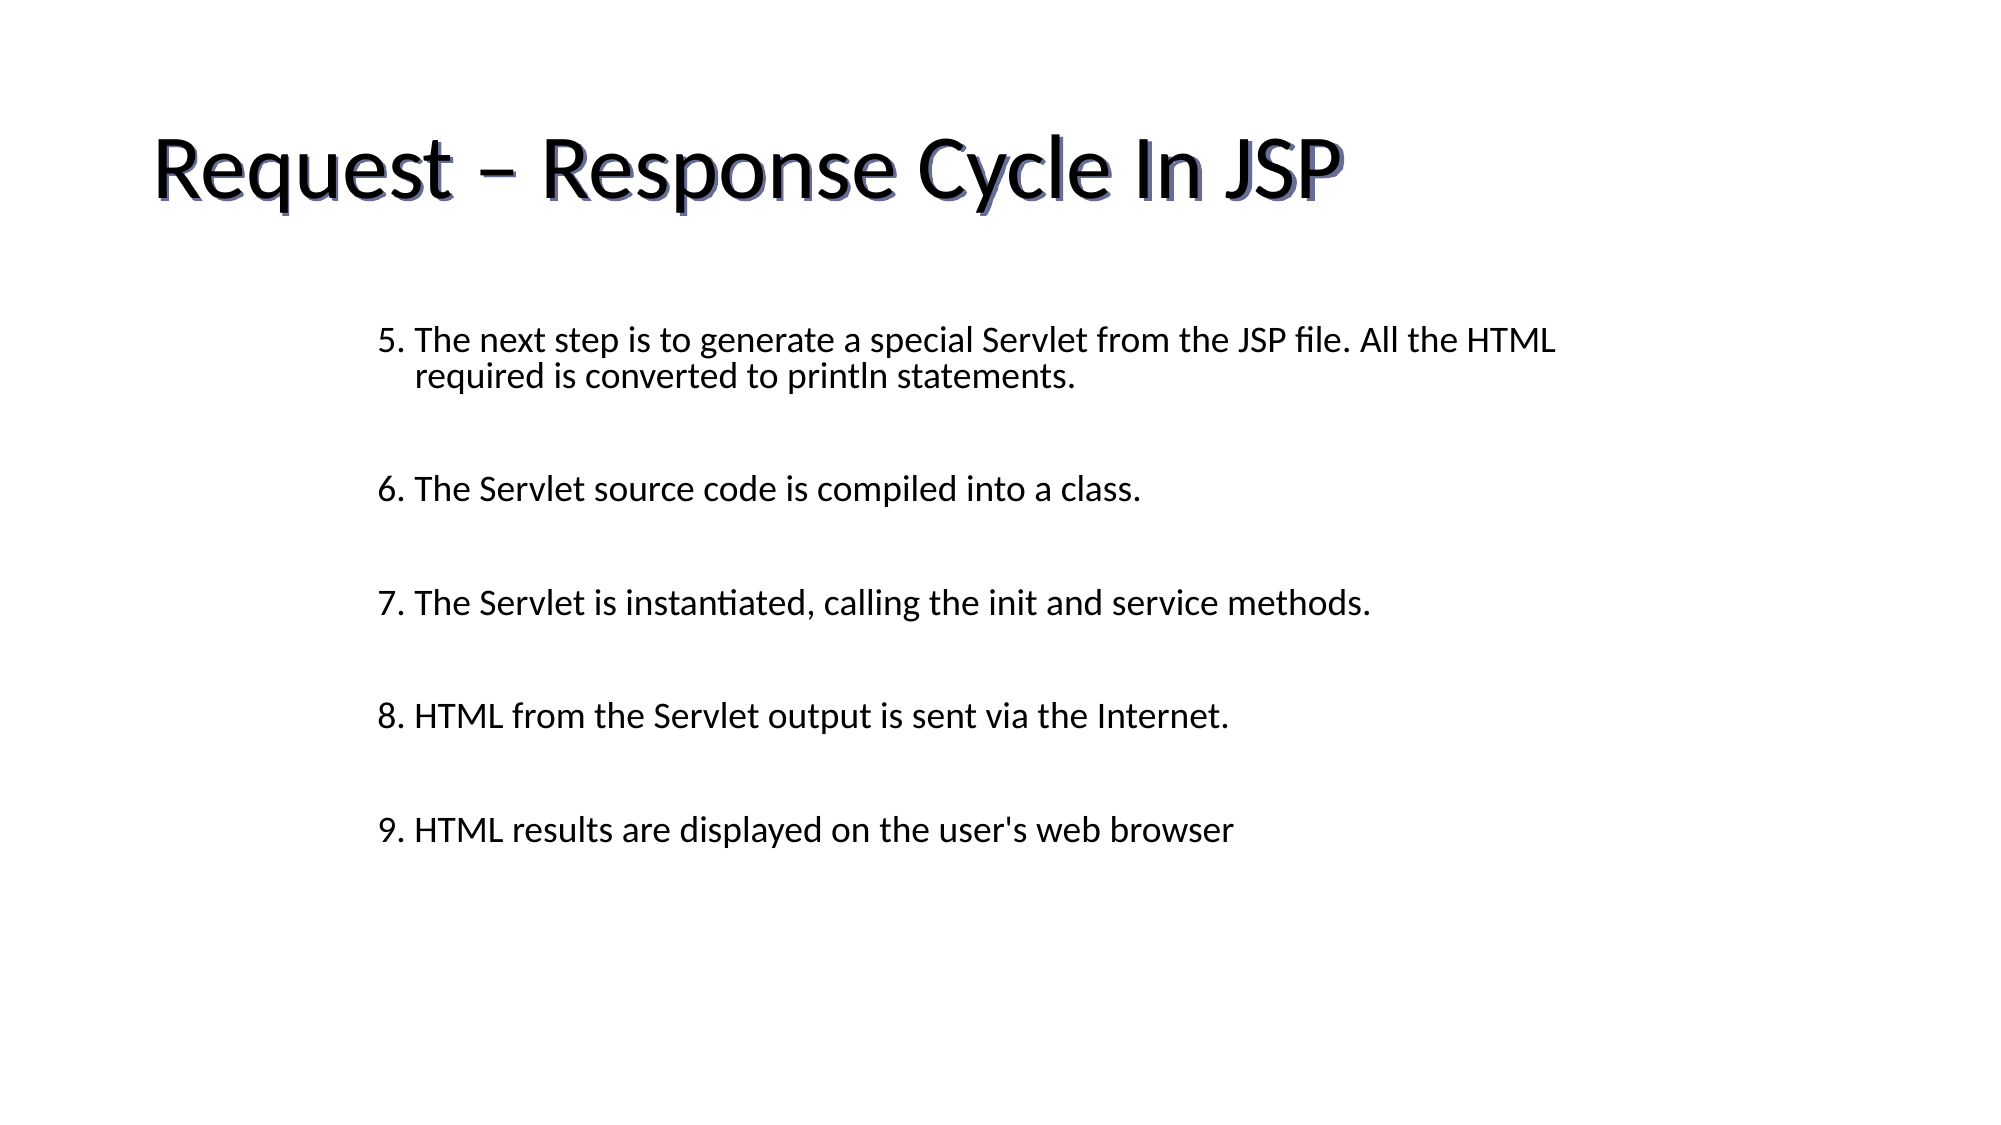

# Request – Response Cycle In JSP

5. The next step is to generate a special Servlet from the JSP file. All the HTML required is converted to println statements.

6. The Servlet source code is compiled into a class.

7. The Servlet is instantiated, calling the init and service methods.

8. HTML from the Servlet output is sent via the Internet.

9. HTML results are displayed on the user's web browser